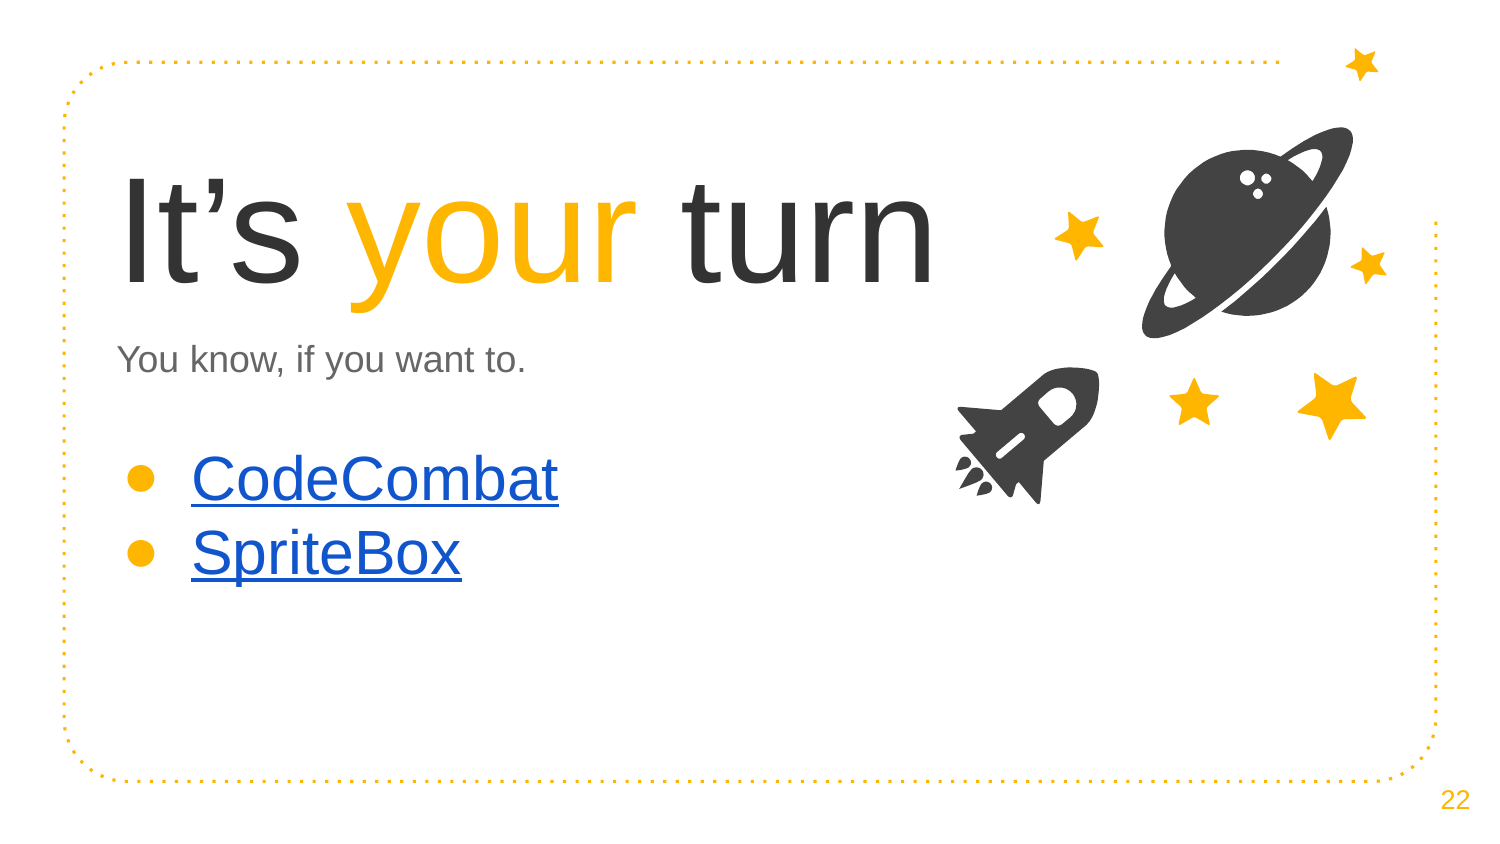

It’s your turn

You know, if you want to.

CodeCombat
SpriteBox

22